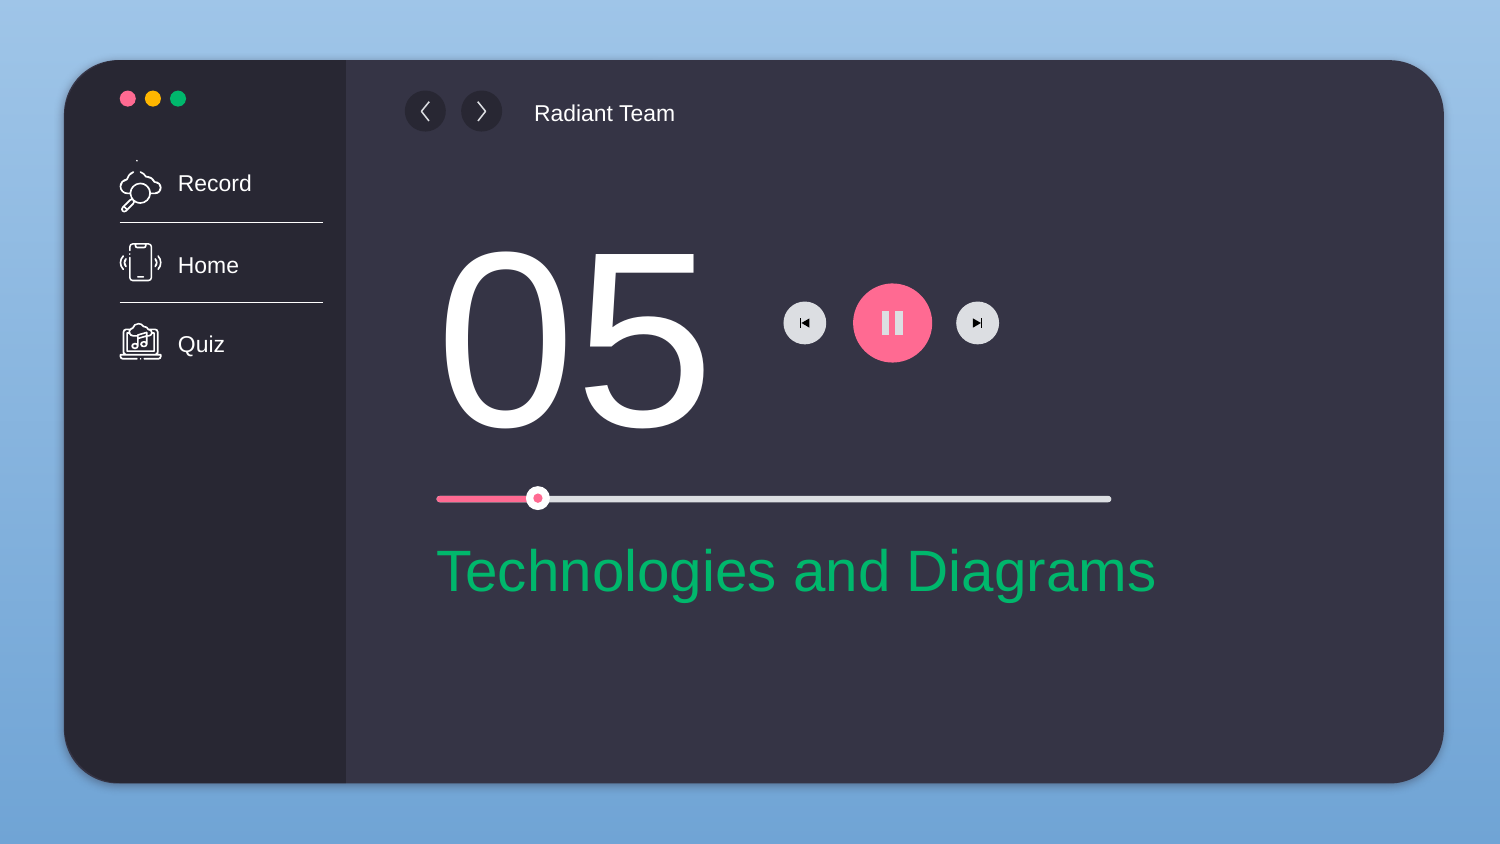

Record

Home

Quiz

Radiant Team

05

# Technologies and Diagrams